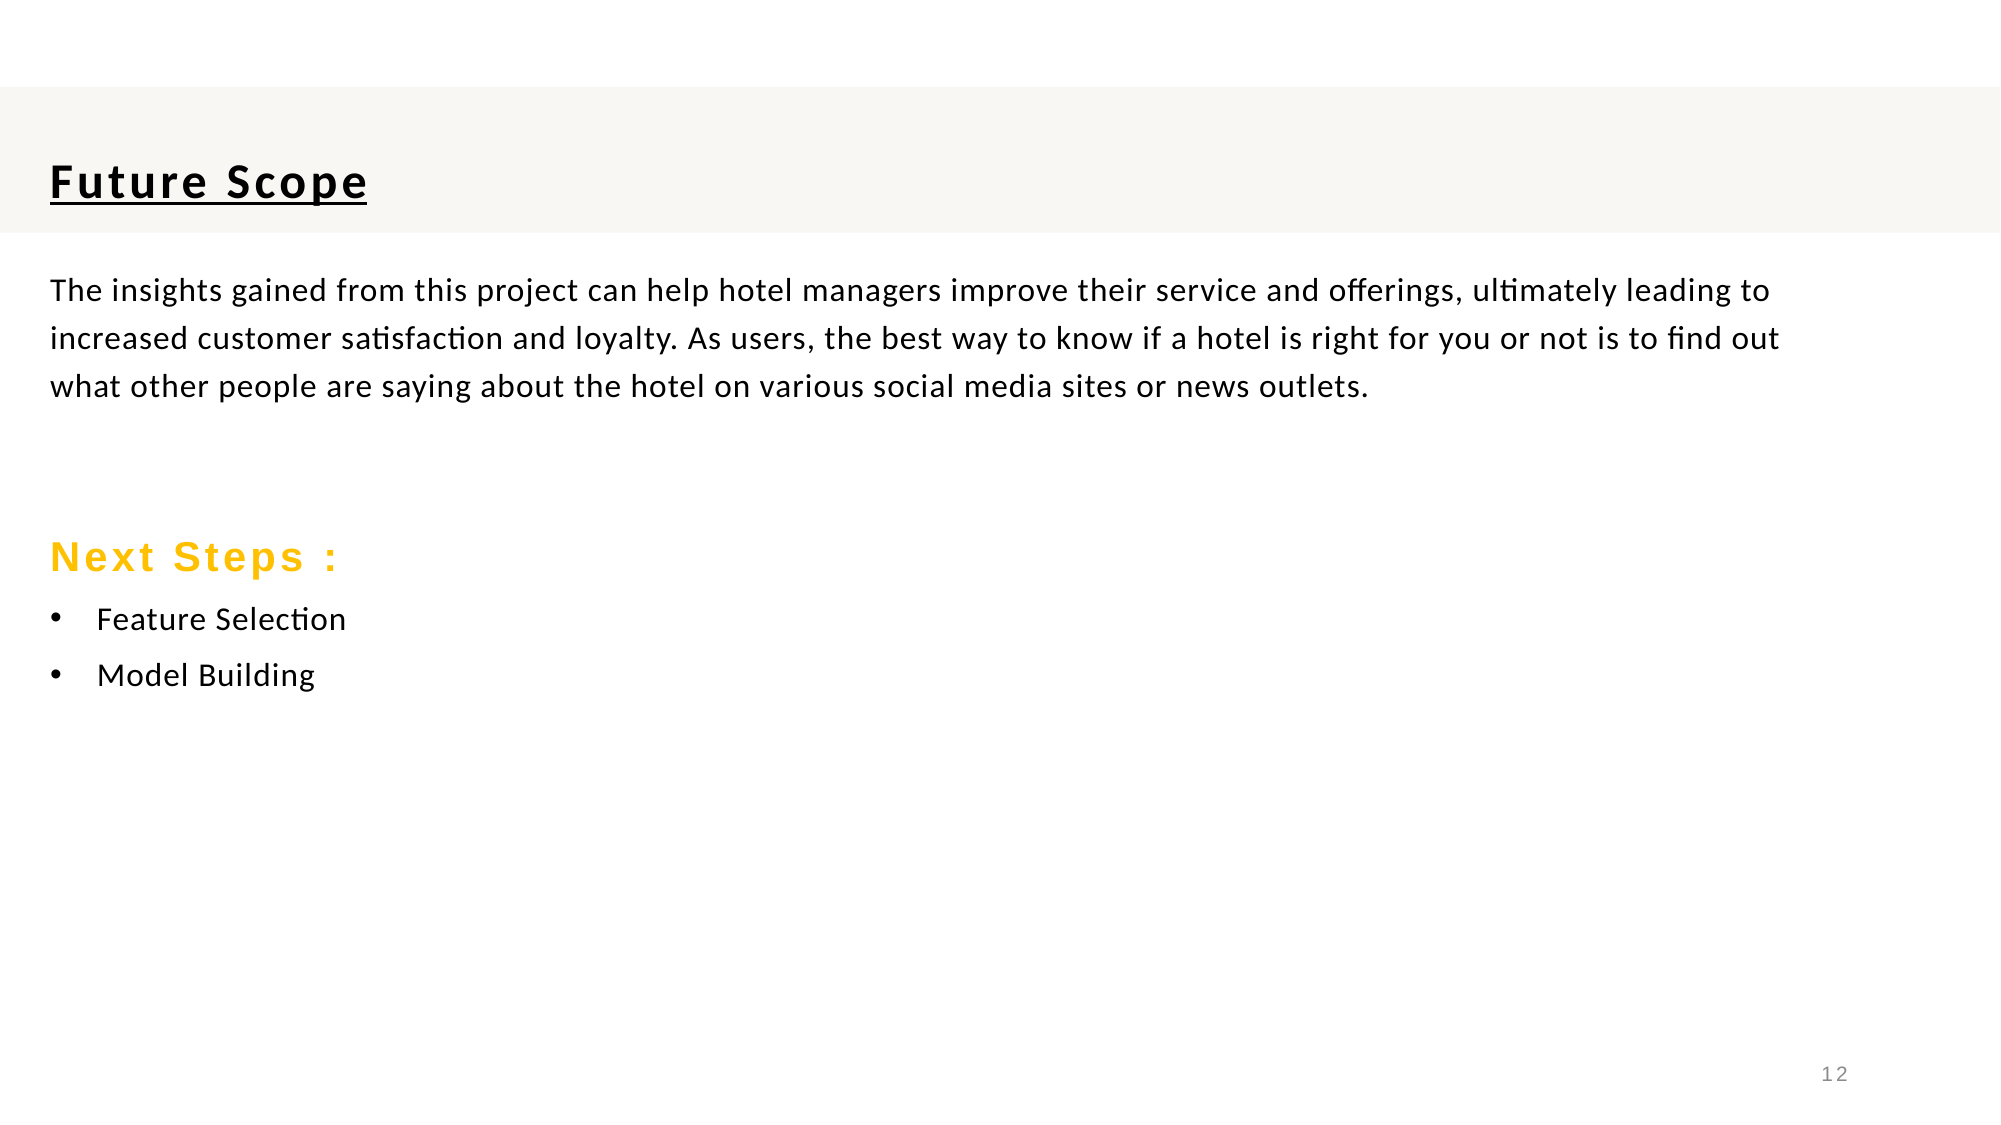

Future Scope
The insights gained from this project can help hotel managers improve their service and offerings, ultimately leading to increased customer satisfaction and loyalty. As users, the best way to know if a hotel is right for you or not is to find out what other people are saying about the hotel on various social media sites or news outlets.

Next Steps :
Feature Selection
Model Building

​
12